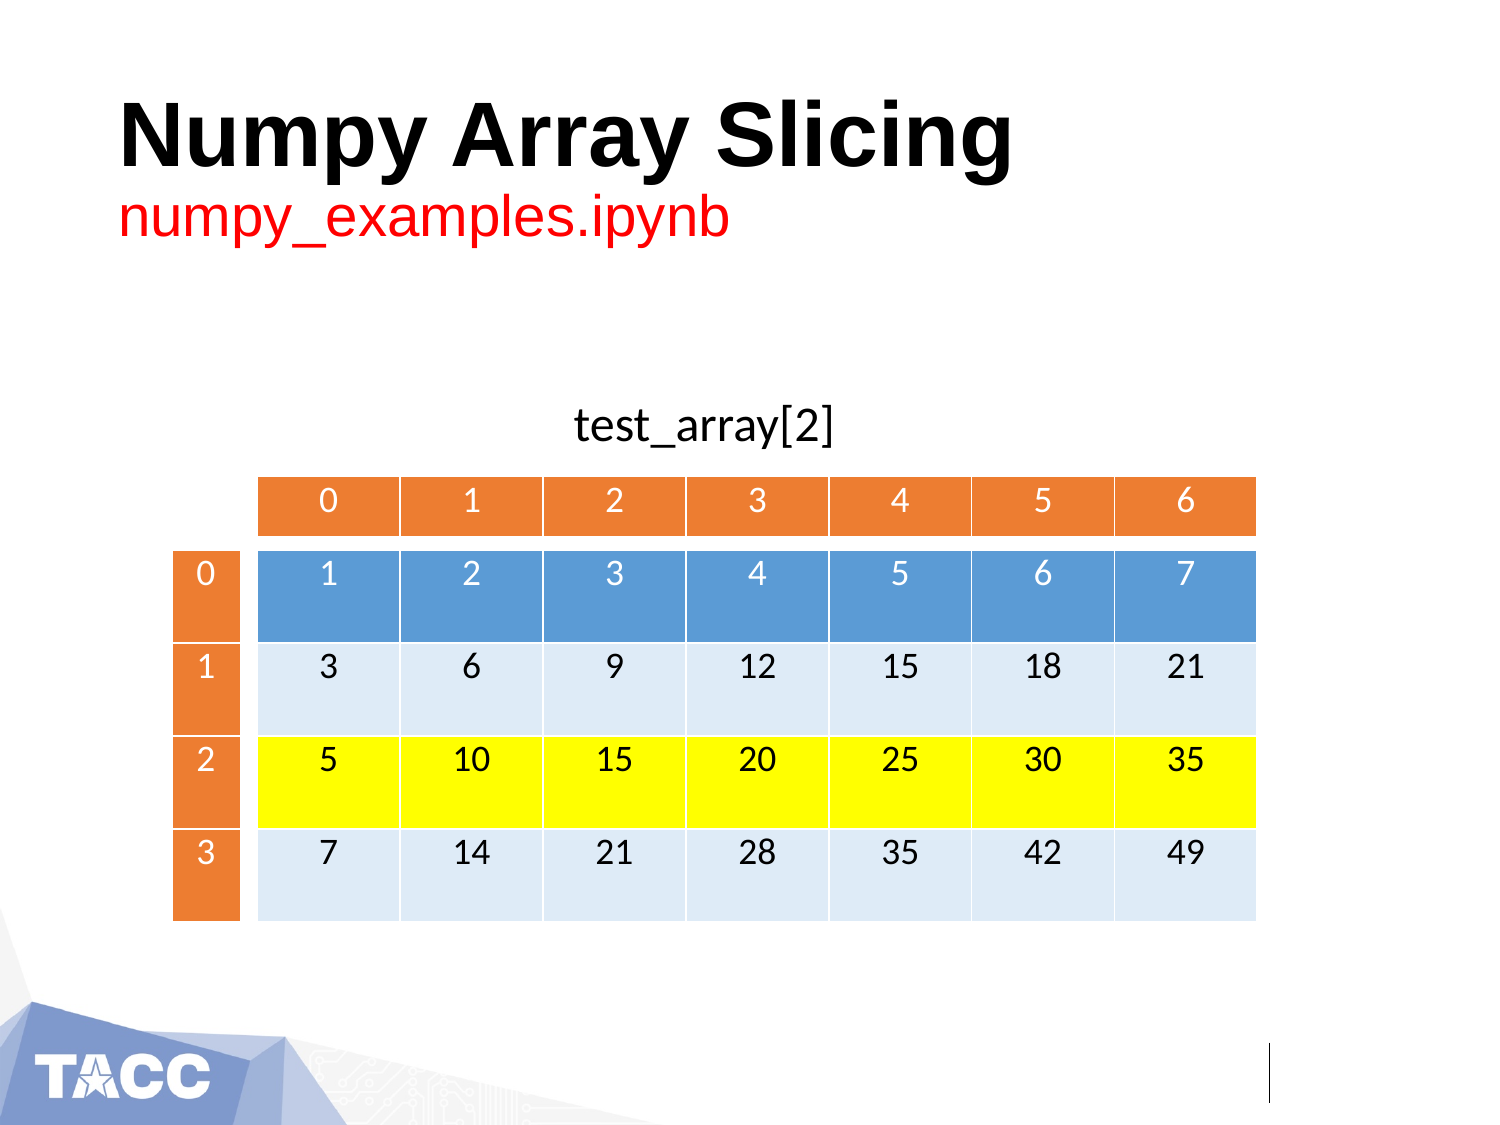

# Numpy Array Slicing numpy_examples.ipynb

test_array[2]
| 0 | 1 | 2 | 3 | 4 | 5 | 6 |
| --- | --- | --- | --- | --- | --- | --- |
| 0 |
| --- |
| 1 |
| 2 |
| 3 |
| 1 | 2 | 3 | 4 | 5 | 6 | 7 |
| --- | --- | --- | --- | --- | --- | --- |
| 3 | 6 | 9 | 12 | 15 | 18 | 21 |
| 5 | 10 | 15 | 20 | 25 | 30 | 35 |
| 7 | 14 | 21 | 28 | 35 | 42 | 49 |